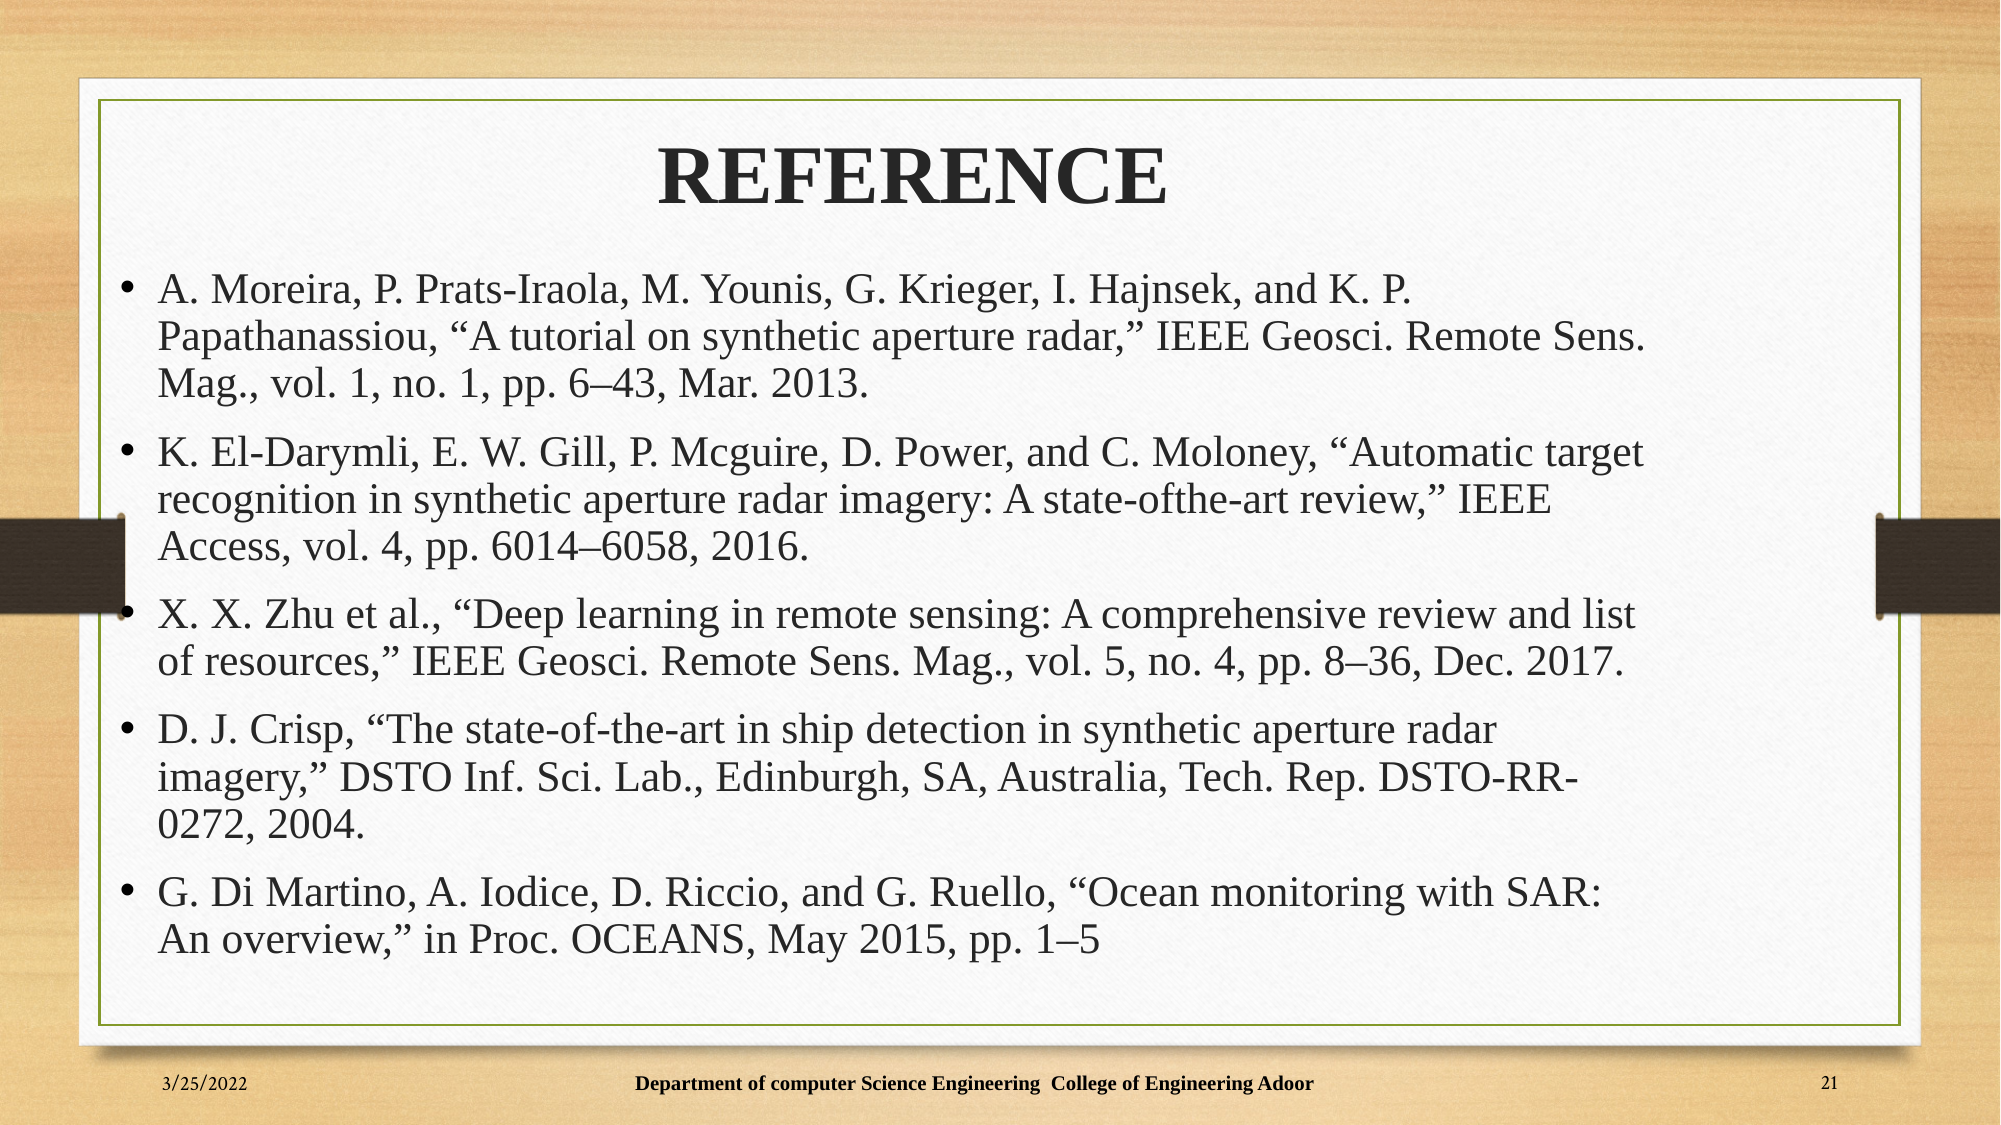

REFERENCE
A. Moreira, P. Prats-Iraola, M. Younis, G. Krieger, I. Hajnsek, and K. P. Papathanassiou, “A tutorial on synthetic aperture radar,” IEEE Geosci. Remote Sens. Mag., vol. 1, no. 1, pp. 6–43, Mar. 2013.
K. El-Darymli, E. W. Gill, P. Mcguire, D. Power, and C. Moloney, “Automatic target recognition in synthetic aperture radar imagery: A state-ofthe-art review,” IEEE Access, vol. 4, pp. 6014–6058, 2016.
X. X. Zhu et al., “Deep learning in remote sensing: A comprehensive review and list of resources,” IEEE Geosci. Remote Sens. Mag., vol. 5, no. 4, pp. 8–36, Dec. 2017.
D. J. Crisp, “The state-of-the-art in ship detection in synthetic aperture radar imagery,” DSTO Inf. Sci. Lab., Edinburgh, SA, Australia, Tech. Rep. DSTO-RR-0272, 2004.
G. Di Martino, A. Iodice, D. Riccio, and G. Ruello, “Ocean monitoring with SAR: An overview,” in Proc. OCEANS, May 2015, pp. 1–5
3/25/2022
Department of computer Science Engineering  College of Engineering Adoor
21